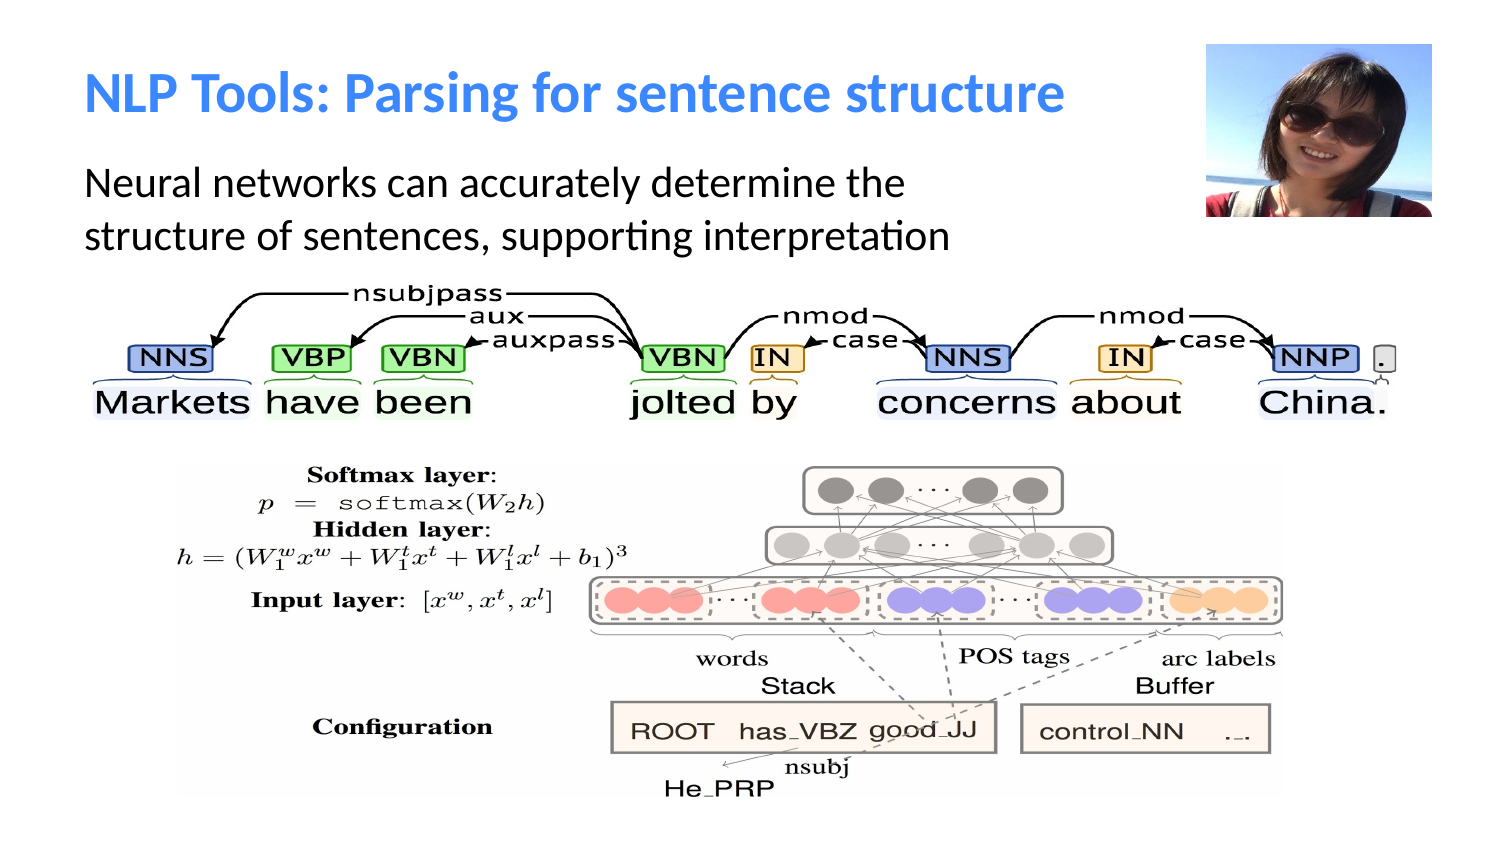

NLP Tools: Parsing for sentence structure
Neural networks can accurately determine the  structure of sentences, supporting interpretation